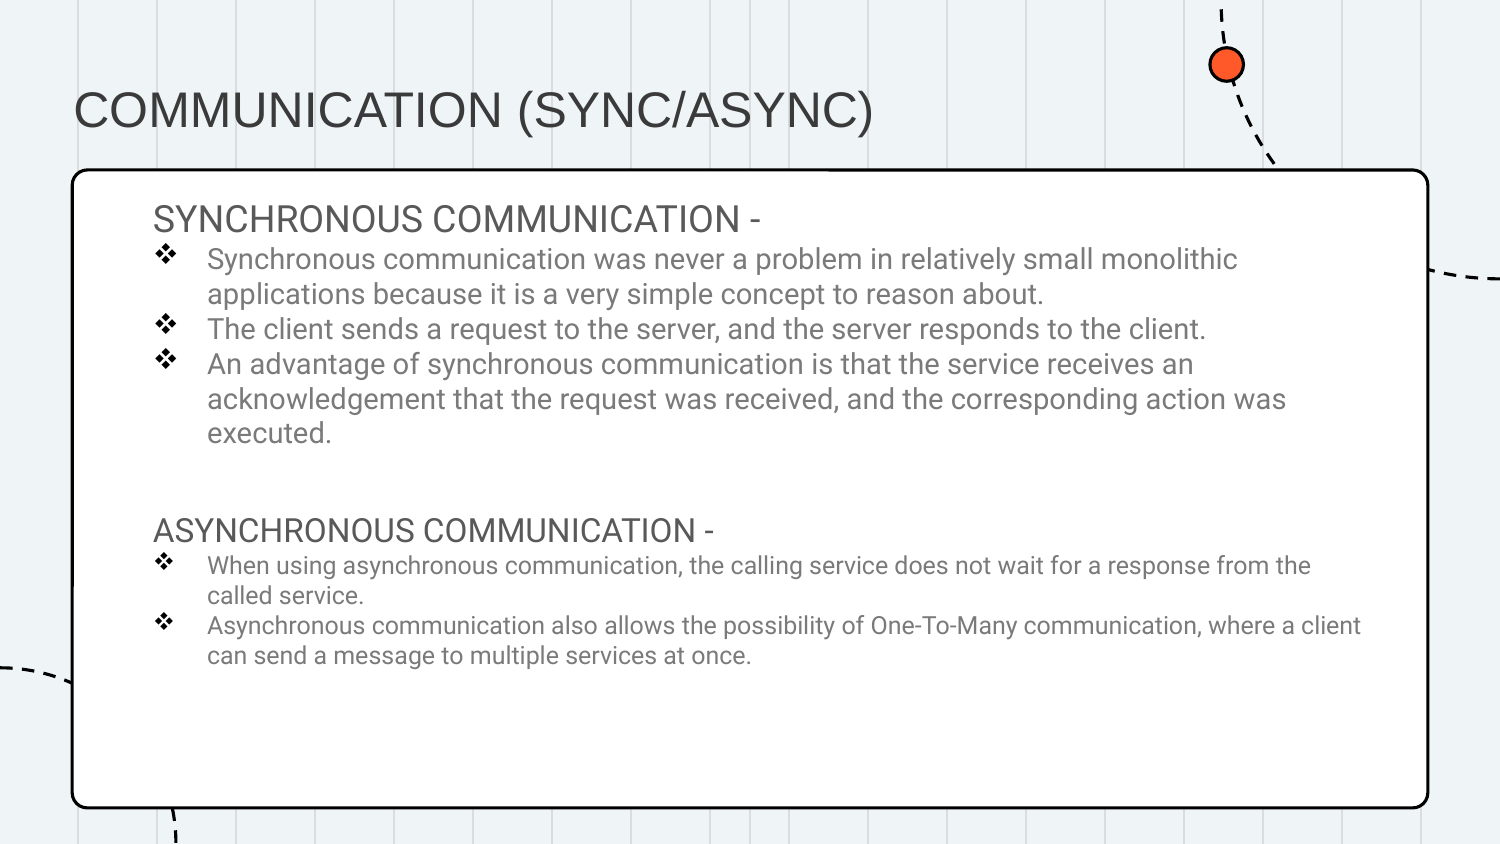

# COMMUNICATION (SYNC/ASYNC)
SYNCHRONOUS COMMUNICATION -
Synchronous communication was never a problem in relatively small monolithic applications because it is a very simple concept to reason about.
The client sends a request to the server, and the server responds to the client.
An advantage of synchronous communication is that the service receives an acknowledgement that the request was received, and the corresponding action was executed.

ASYNCHRONOUS COMMUNICATION -
When using asynchronous communication, the calling service does not wait for a response from the called service.
Asynchronous communication also allows the possibility of One-To-Many communication, where a client can send a message to multiple services at once.